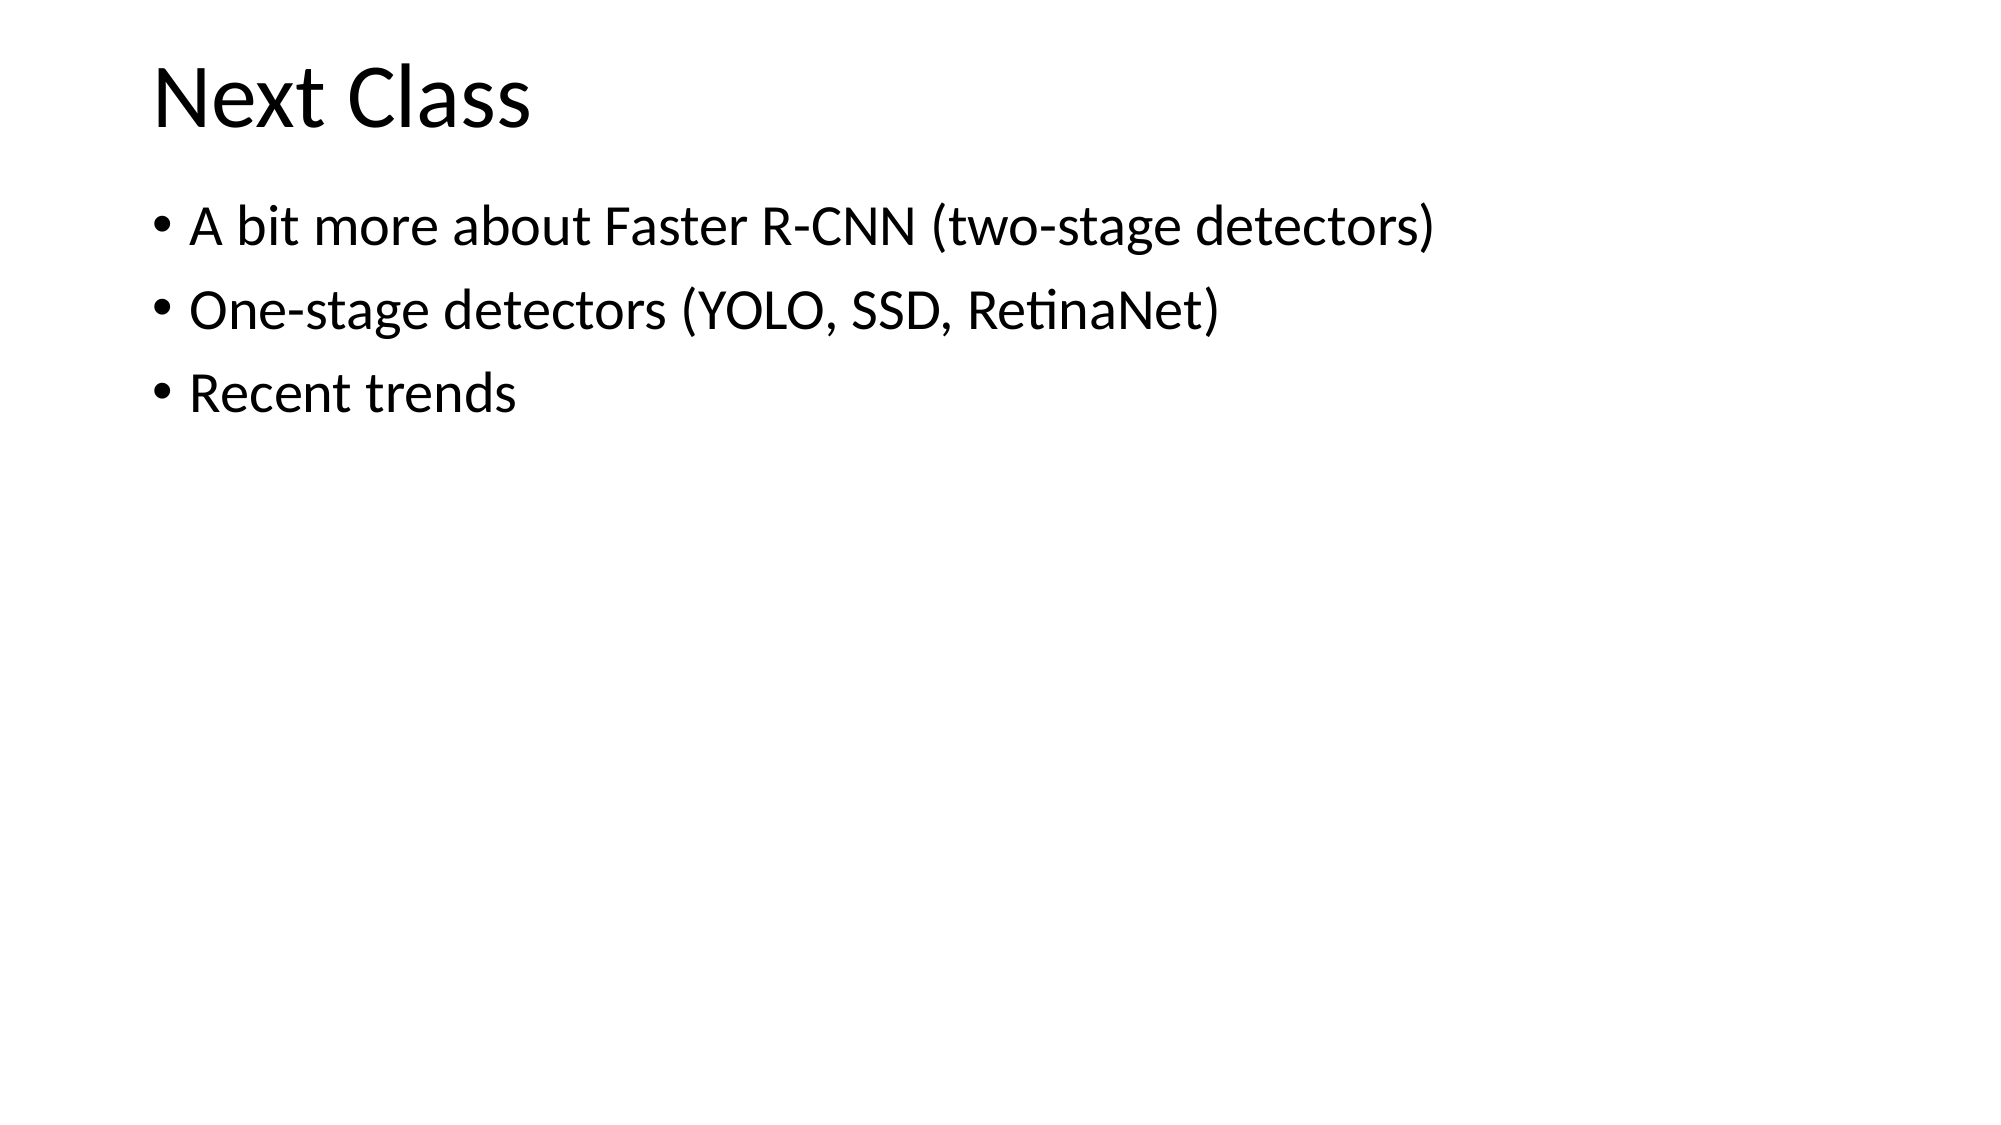

# Next Class
A bit more about Faster R-CNN (two-stage detectors)
One-stage detectors (YOLO, SSD, RetinaNet)
Recent trends